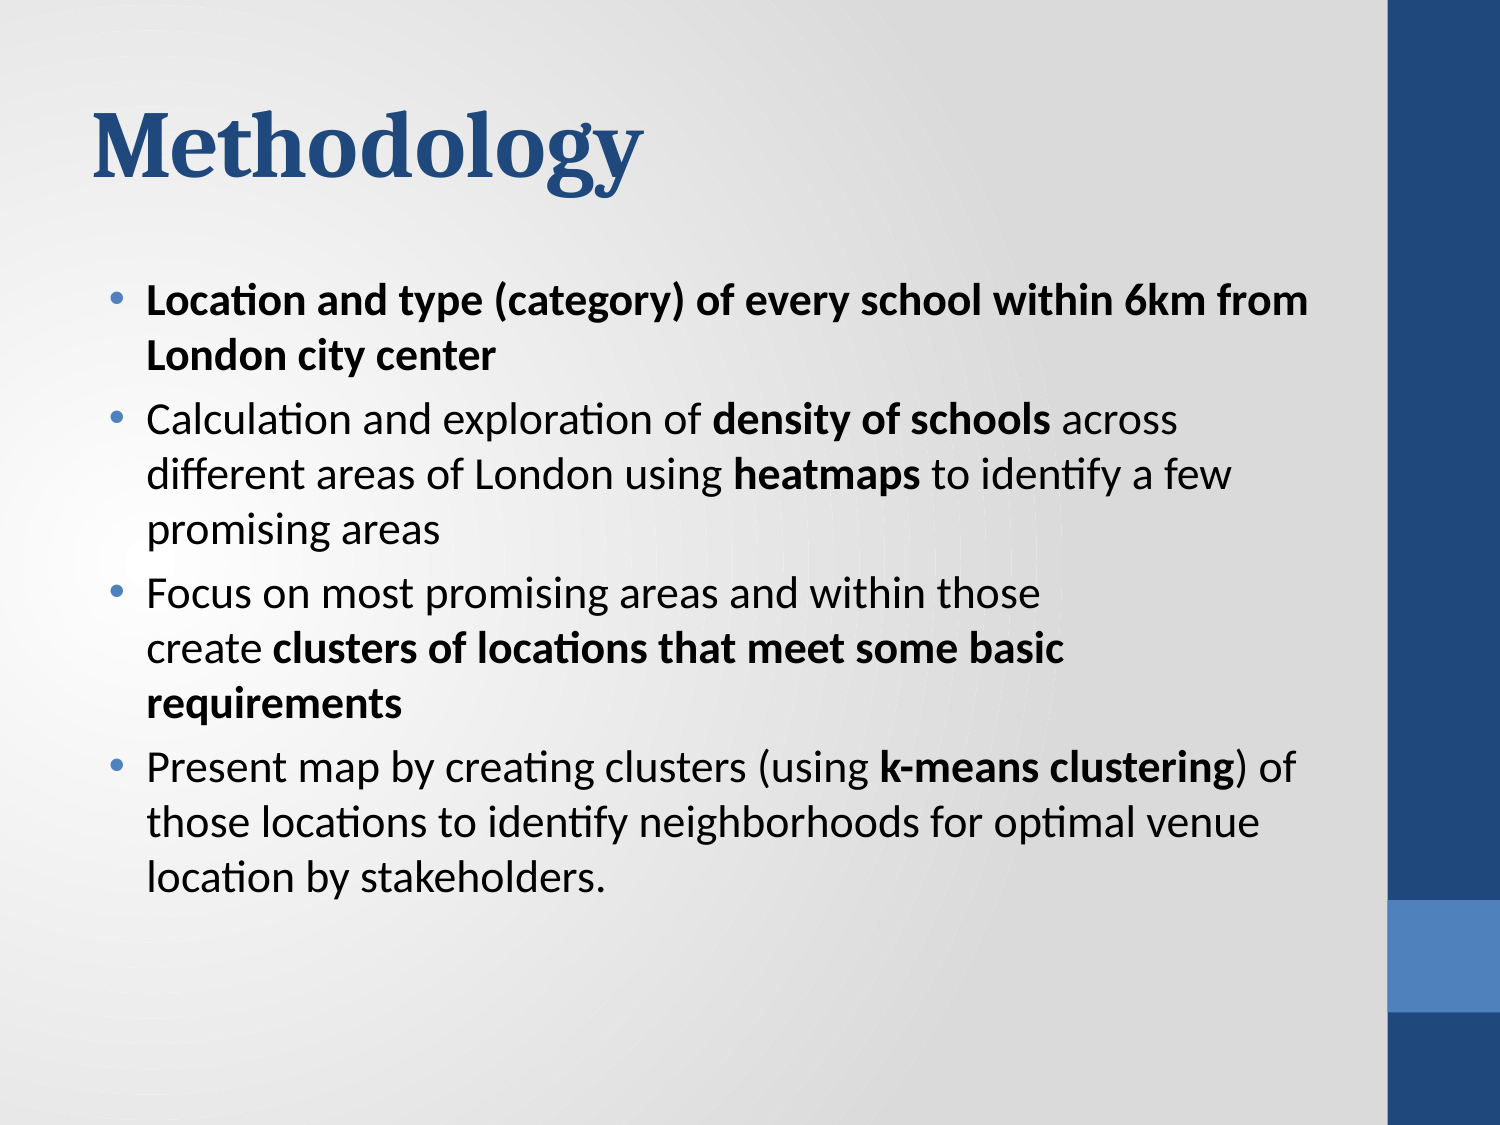

# Methodology
Location and type (category) of every school within 6km from London city center
Calculation and exploration of density of schools across different areas of London using heatmaps to identify a few promising areas
Focus on most promising areas and within those create clusters of locations that meet some basic requirements
Present map by creating clusters (using k-means clustering) of those locations to identify neighborhoods for optimal venue location by stakeholders.